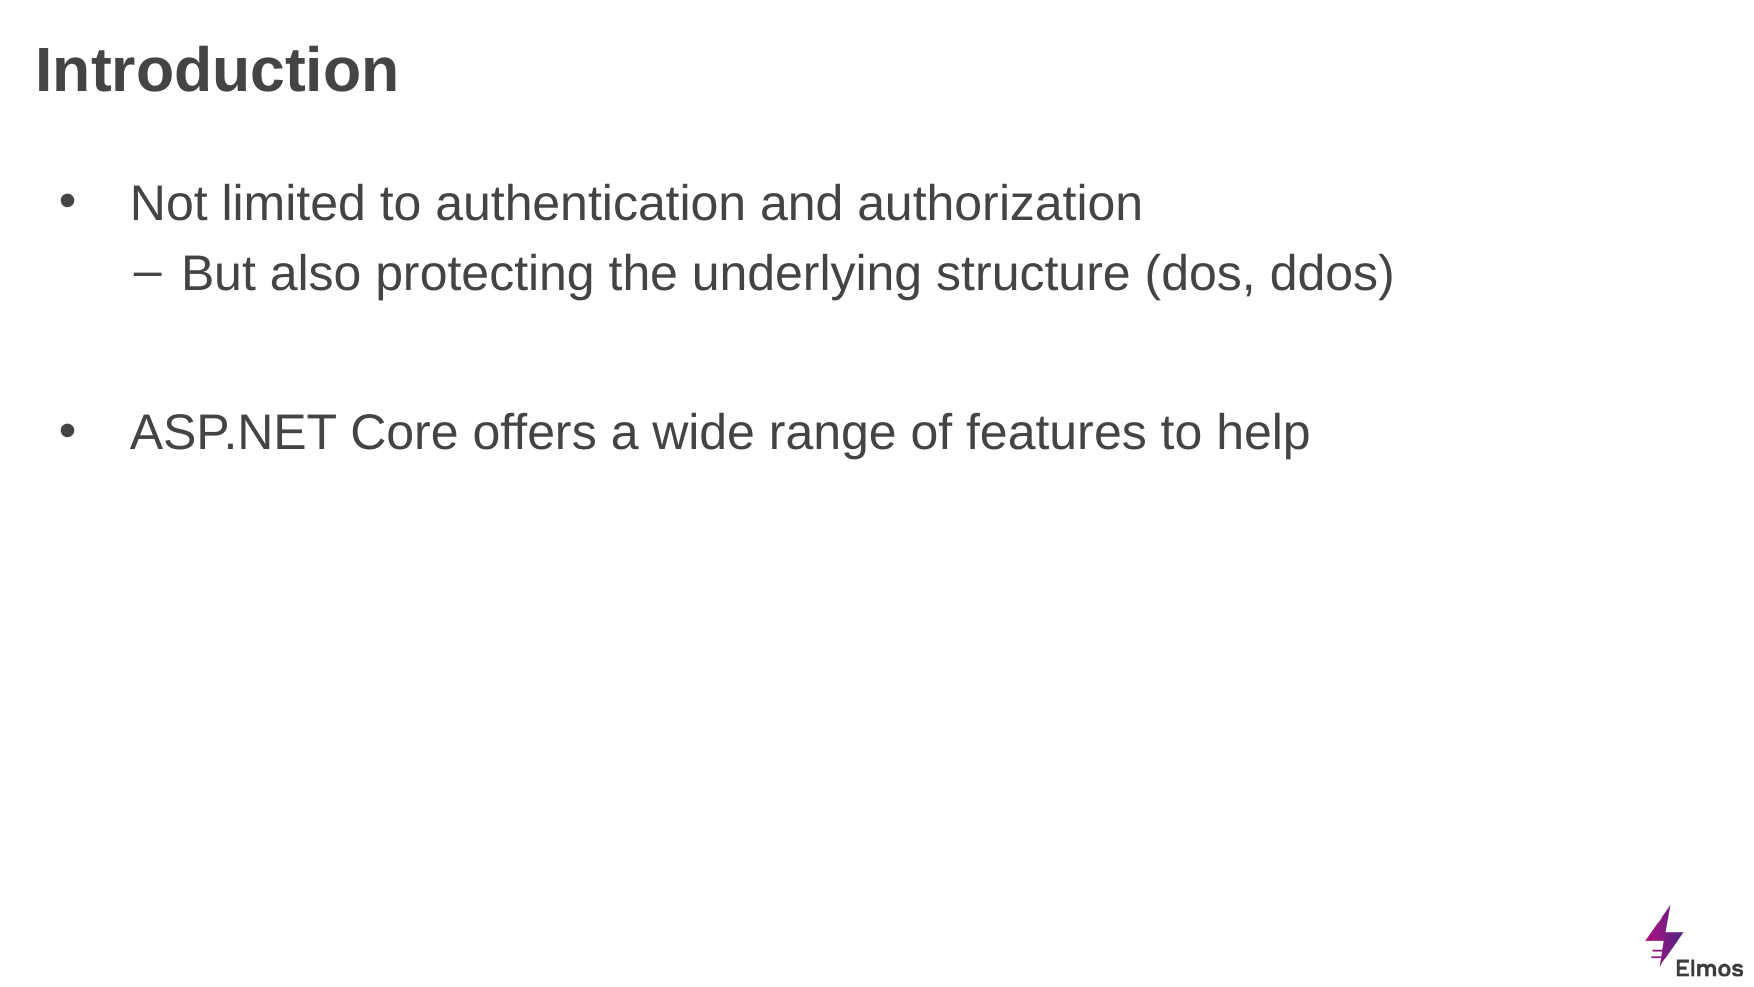

# Introduction
Not limited to authentication and authorization
But also protecting the underlying structure (dos, ddos)

ASP.NET Core offers a wide range of features to help